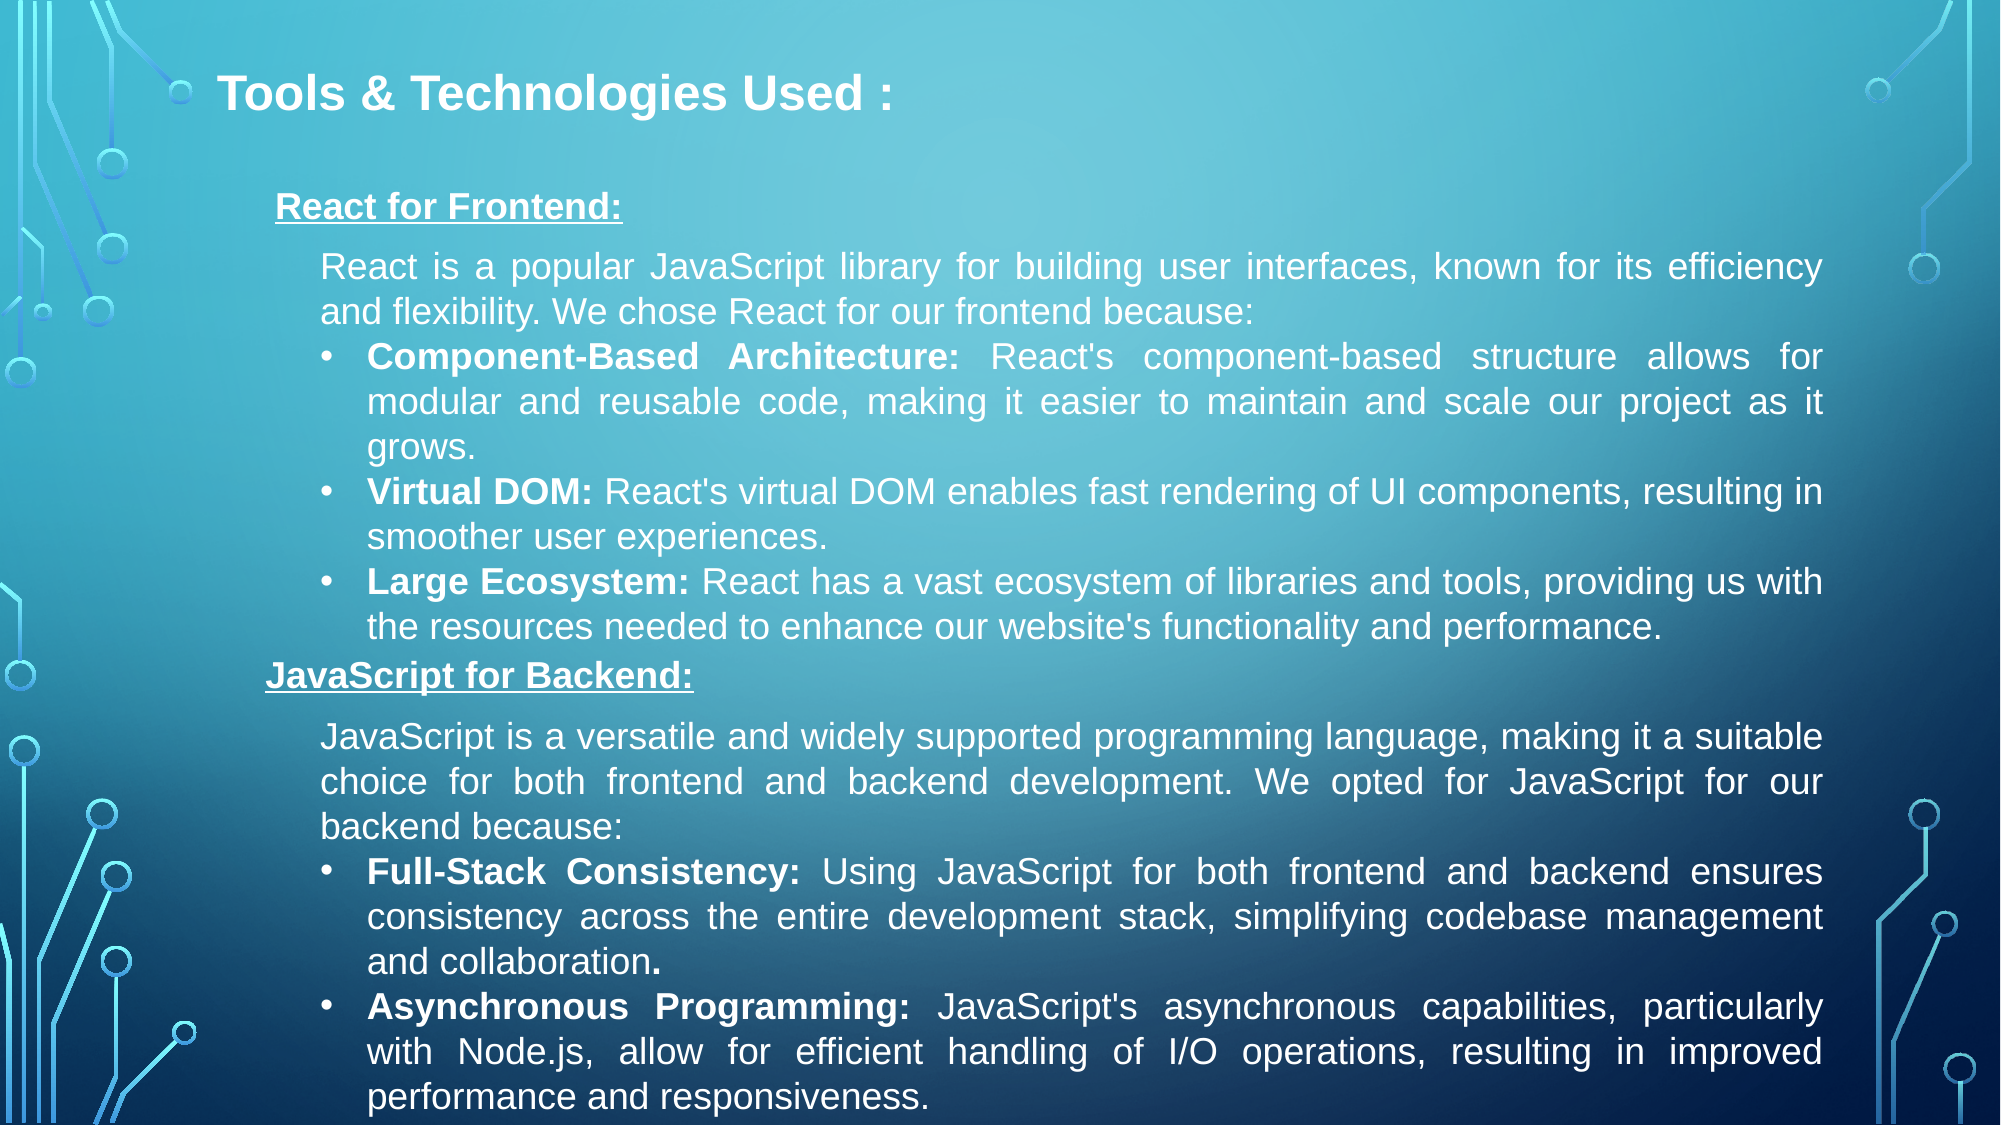

Tools & Technologies Used :
React for Frontend:
React is a popular JavaScript library for building user interfaces, known for its efficiency and flexibility. We chose React for our frontend because:
Component-Based Architecture: React's component-based structure allows for modular and reusable code, making it easier to maintain and scale our project as it grows.
Virtual DOM: React's virtual DOM enables fast rendering of UI components, resulting in smoother user experiences.
Large Ecosystem: React has a vast ecosystem of libraries and tools, providing us with the resources needed to enhance our website's functionality and performance.
JavaScript for Backend:
JavaScript is a versatile and widely supported programming language, making it a suitable choice for both frontend and backend development. We opted for JavaScript for our backend because:
Full-Stack Consistency: Using JavaScript for both frontend and backend ensures consistency across the entire development stack, simplifying codebase management and collaboration.
Asynchronous Programming: JavaScript's asynchronous capabilities, particularly with Node.js, allow for efficient handling of I/O operations, resulting in improved performance and responsiveness.